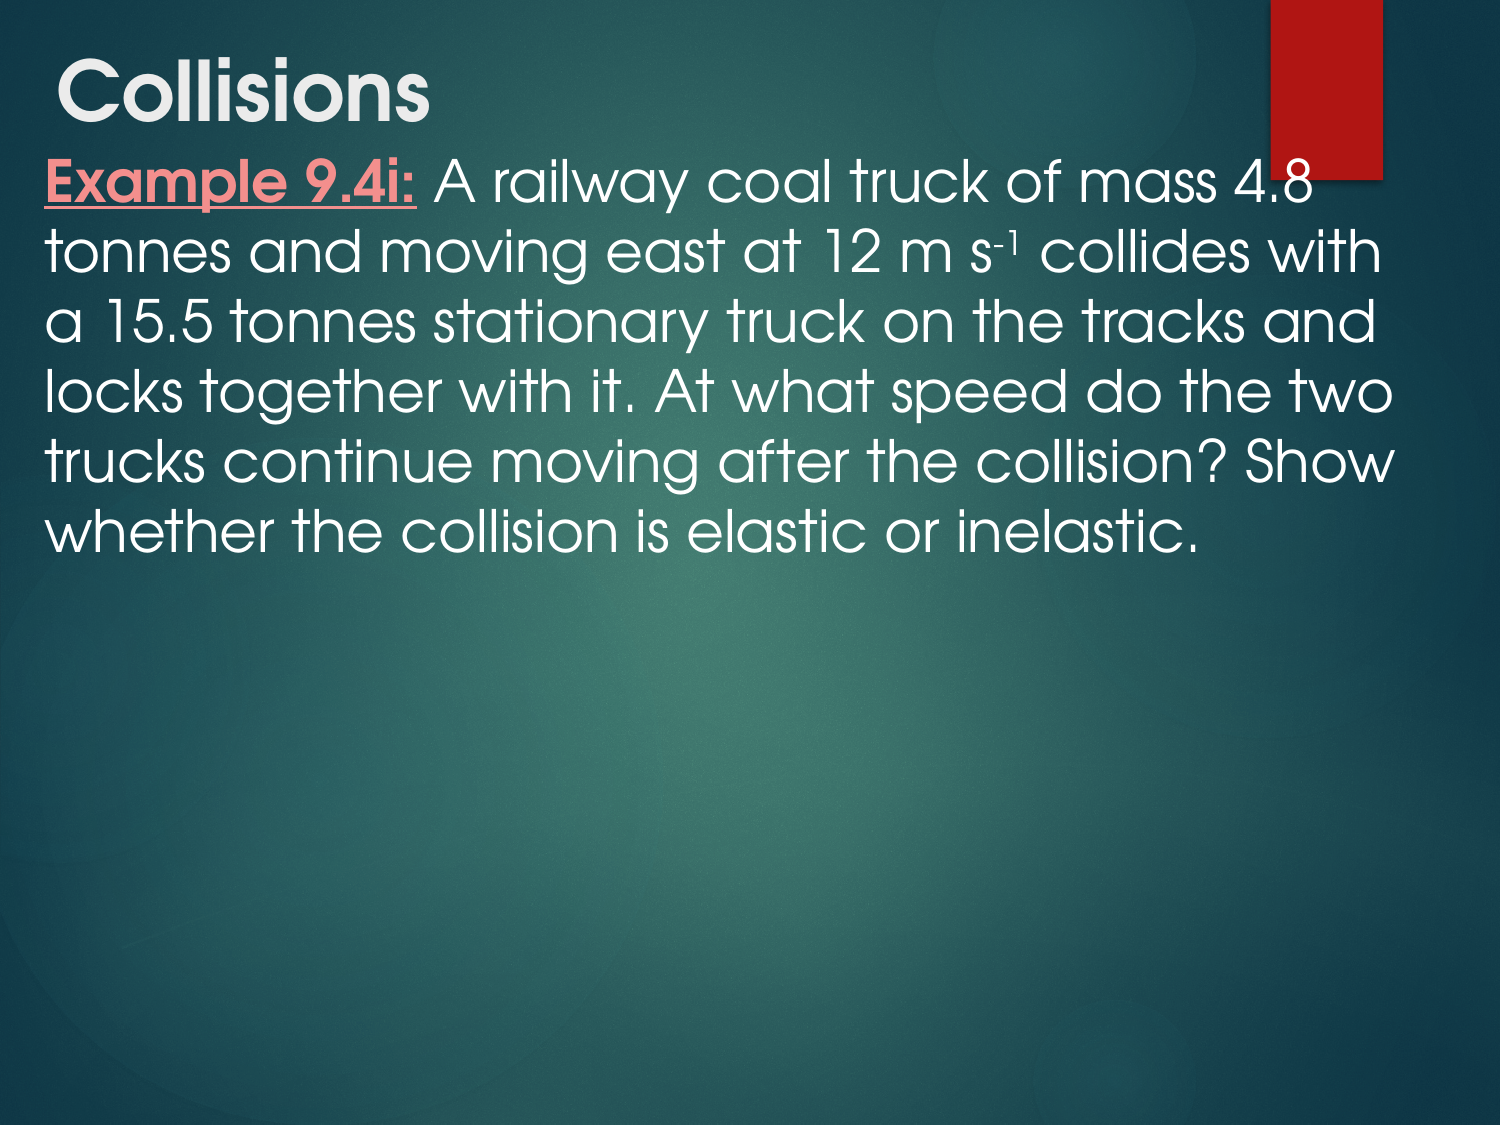

# Collisions
Example 9.4i: A railway coal truck of mass 4.8 tonnes and moving east at 12 m s-1 collides with a 15.5 tonnes stationary truck on the tracks and locks together with it. At what speed do the two trucks continue moving after the collision? Show whether the collision is elastic or inelastic.